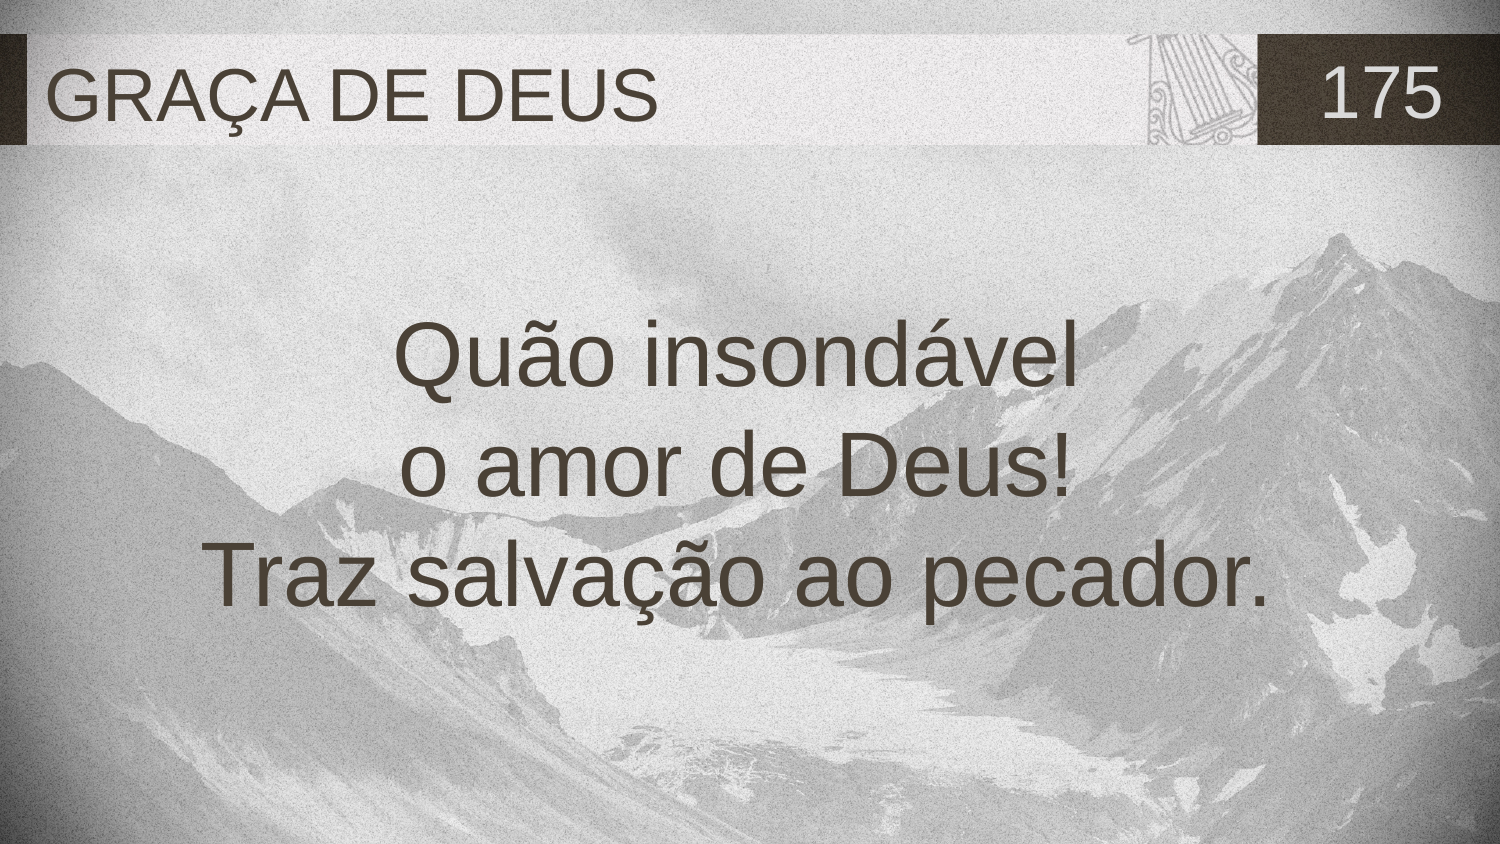

# GRAÇA DE DEUS
175
Quão insondável
o amor de Deus!
Traz salvação ao pecador.